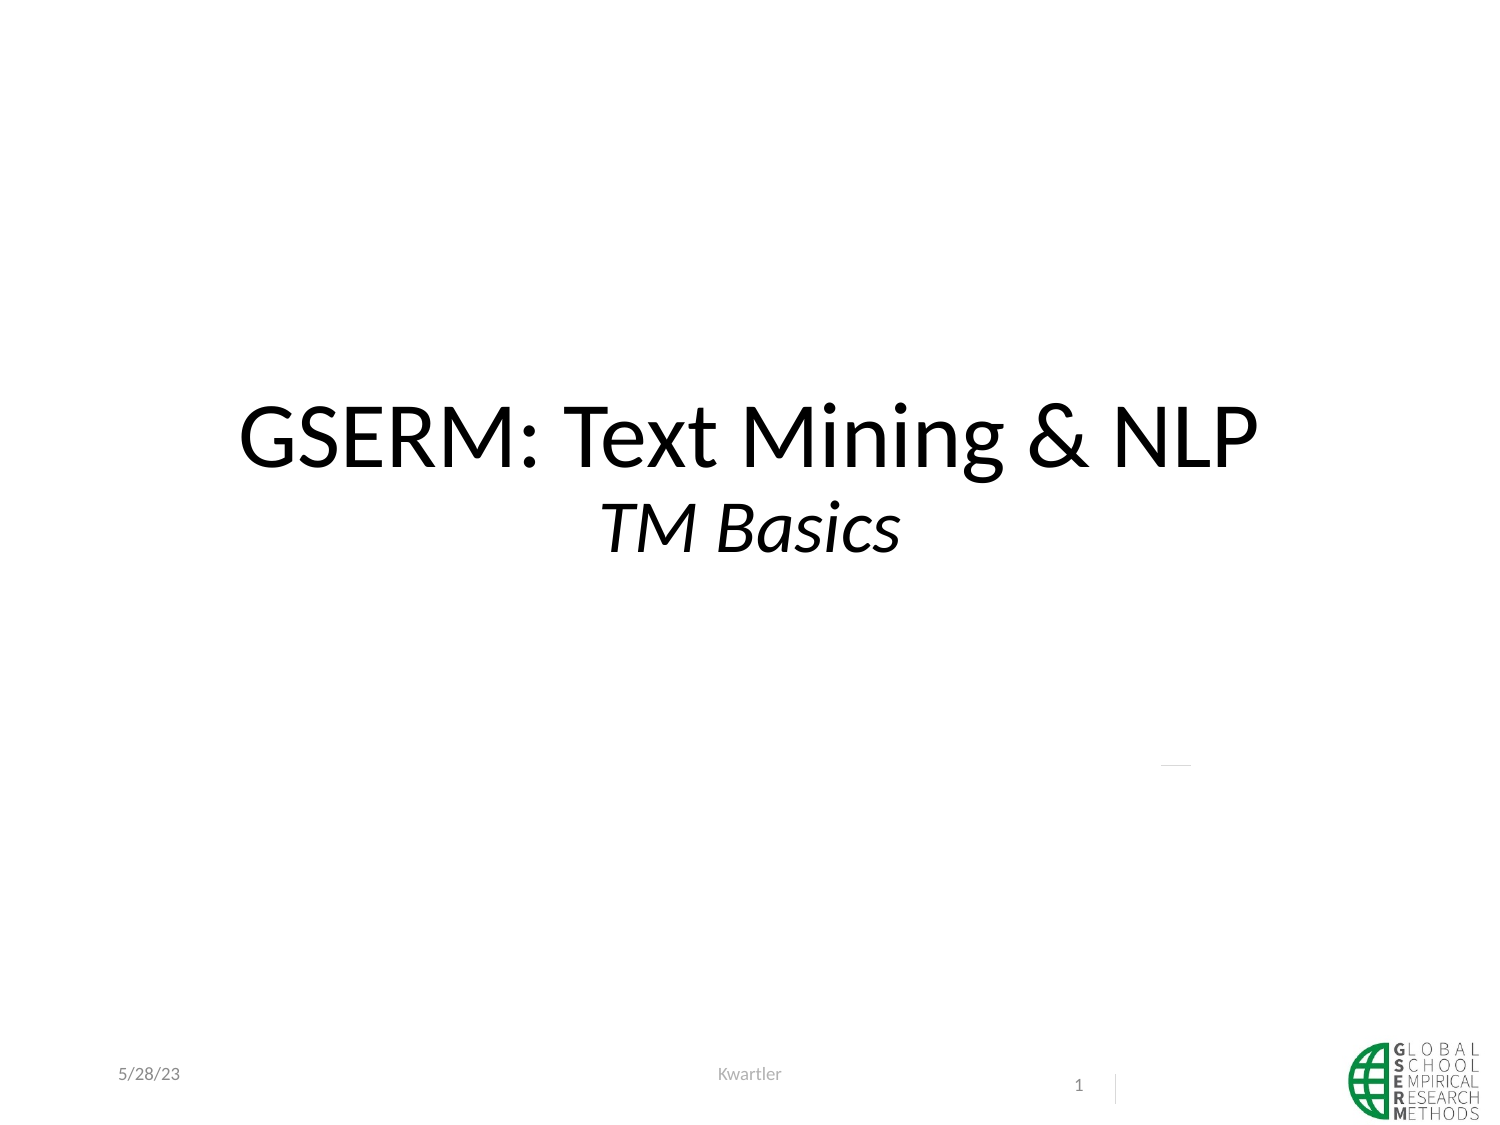

# GSERM: Text Mining & NLP TM Basics
5/28/23
Kwartler
1